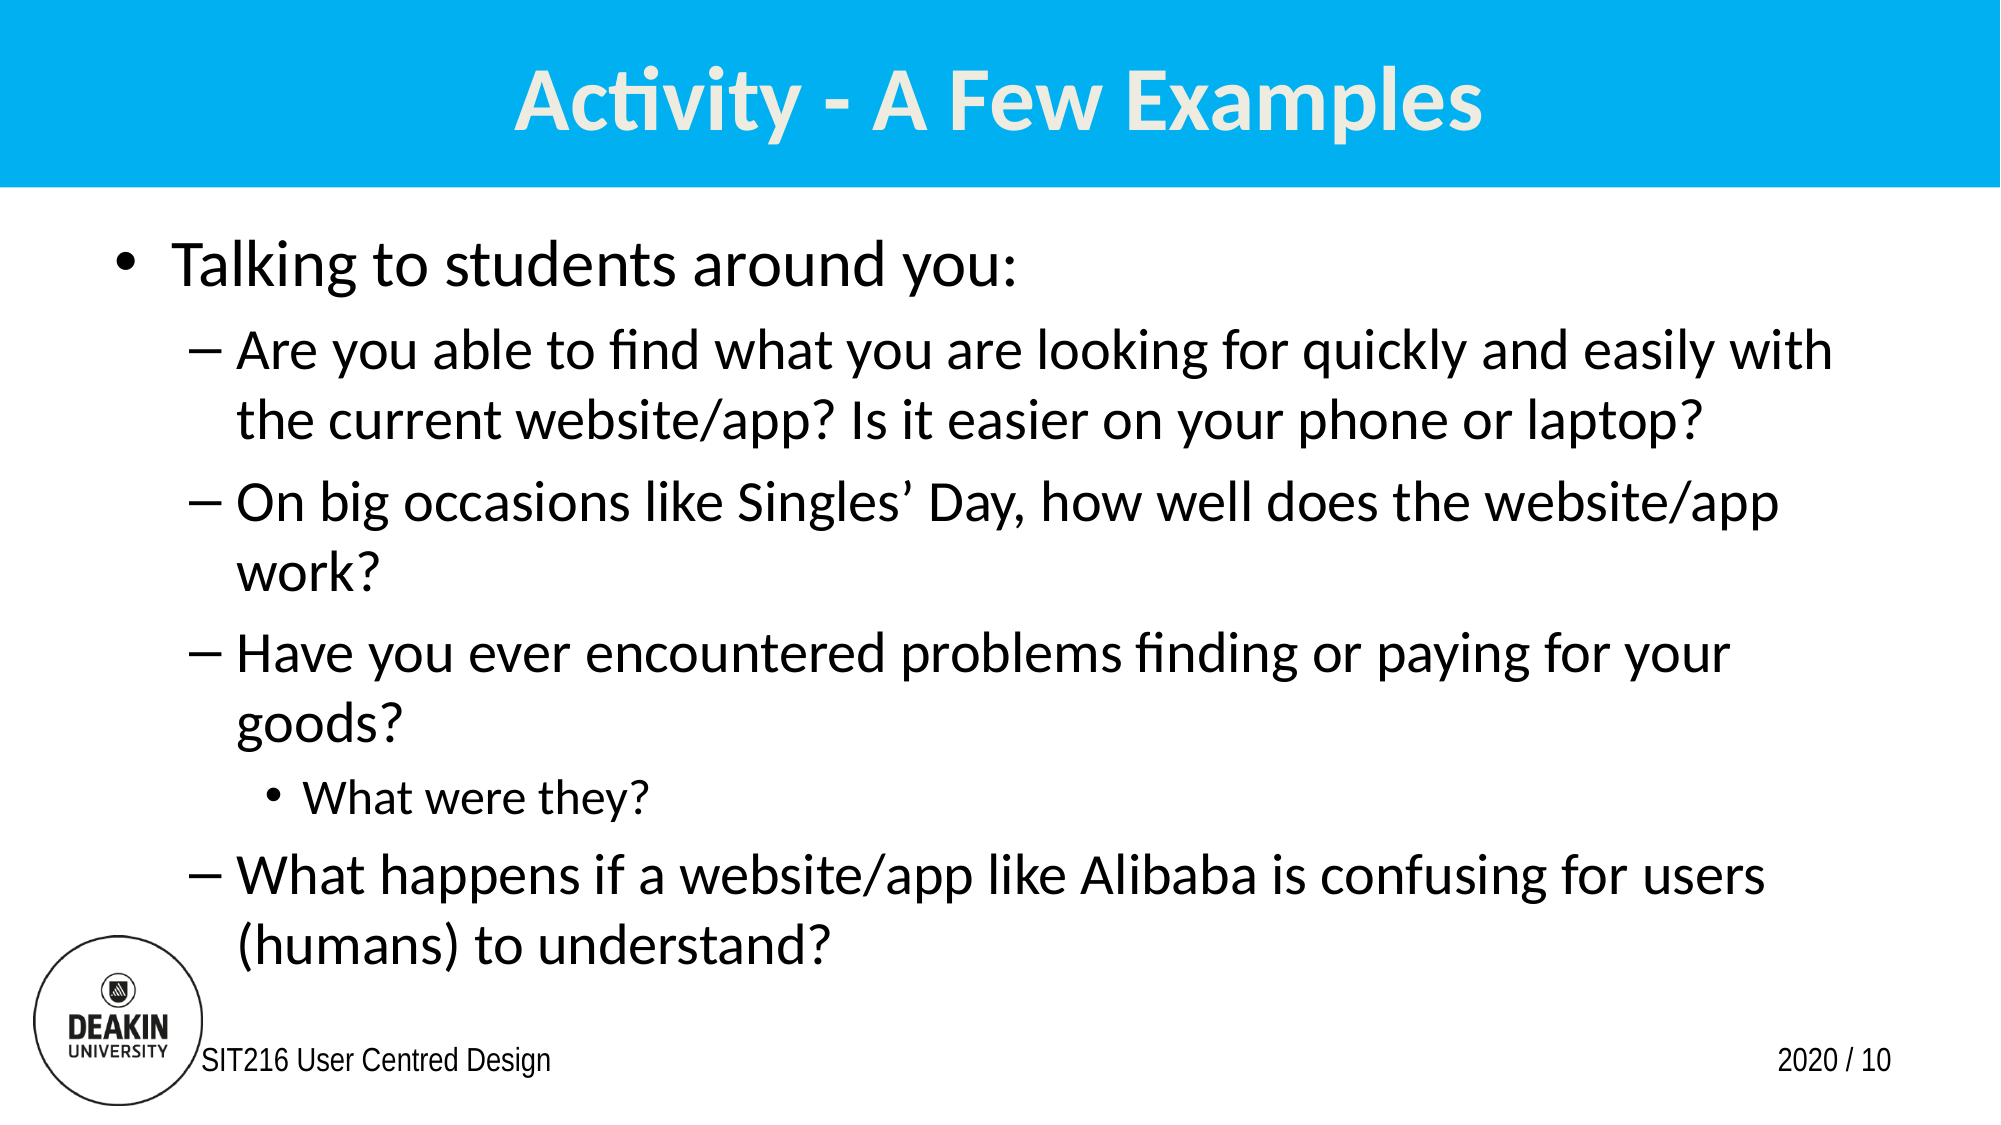

# Activity - A Few Examples
Talking to students around you:
Are you able to find what you are looking for quickly and easily with the current website/app? Is it easier on your phone or laptop?
On big occasions like Singles’ Day, how well does the website/app work?
Have you ever encountered problems finding or paying for your goods?
What were they?
What happens if a website/app like Alibaba is confusing for users (humans) to understand?